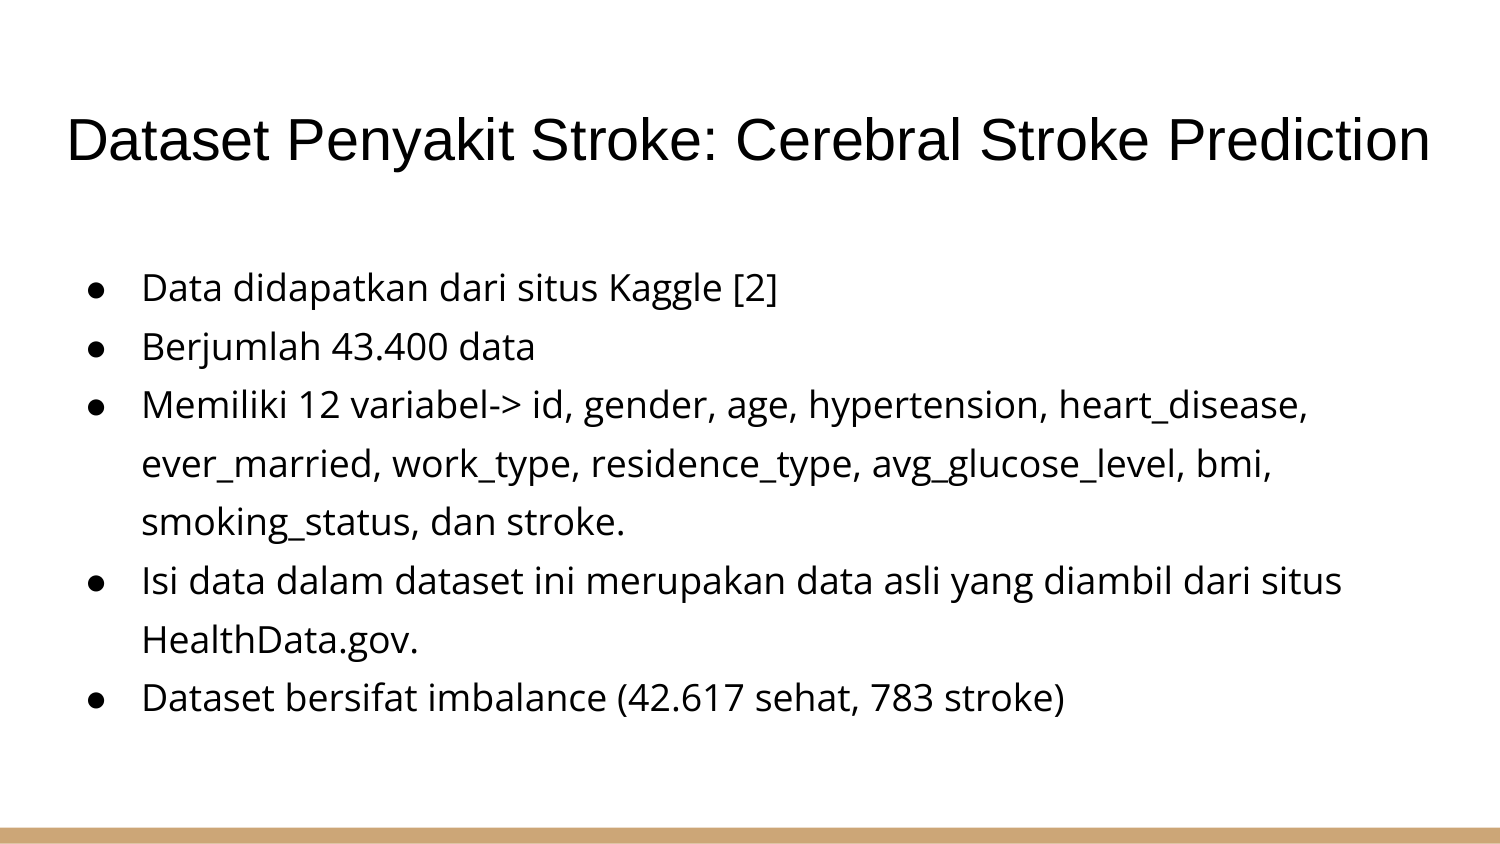

# Dataset Penyakit Stroke: Cerebral Stroke Prediction
Data didapatkan dari situs Kaggle [2]
Berjumlah 43.400 data
Memiliki 12 variabel-> id, gender, age, hypertension, heart_disease, ever_married, work_type, residence_type, avg_glucose_level, bmi, smoking_status, dan stroke.
Isi data dalam dataset ini merupakan data asli yang diambil dari situs HealthData.gov.
Dataset bersifat imbalance (42.617 sehat, 783 stroke)